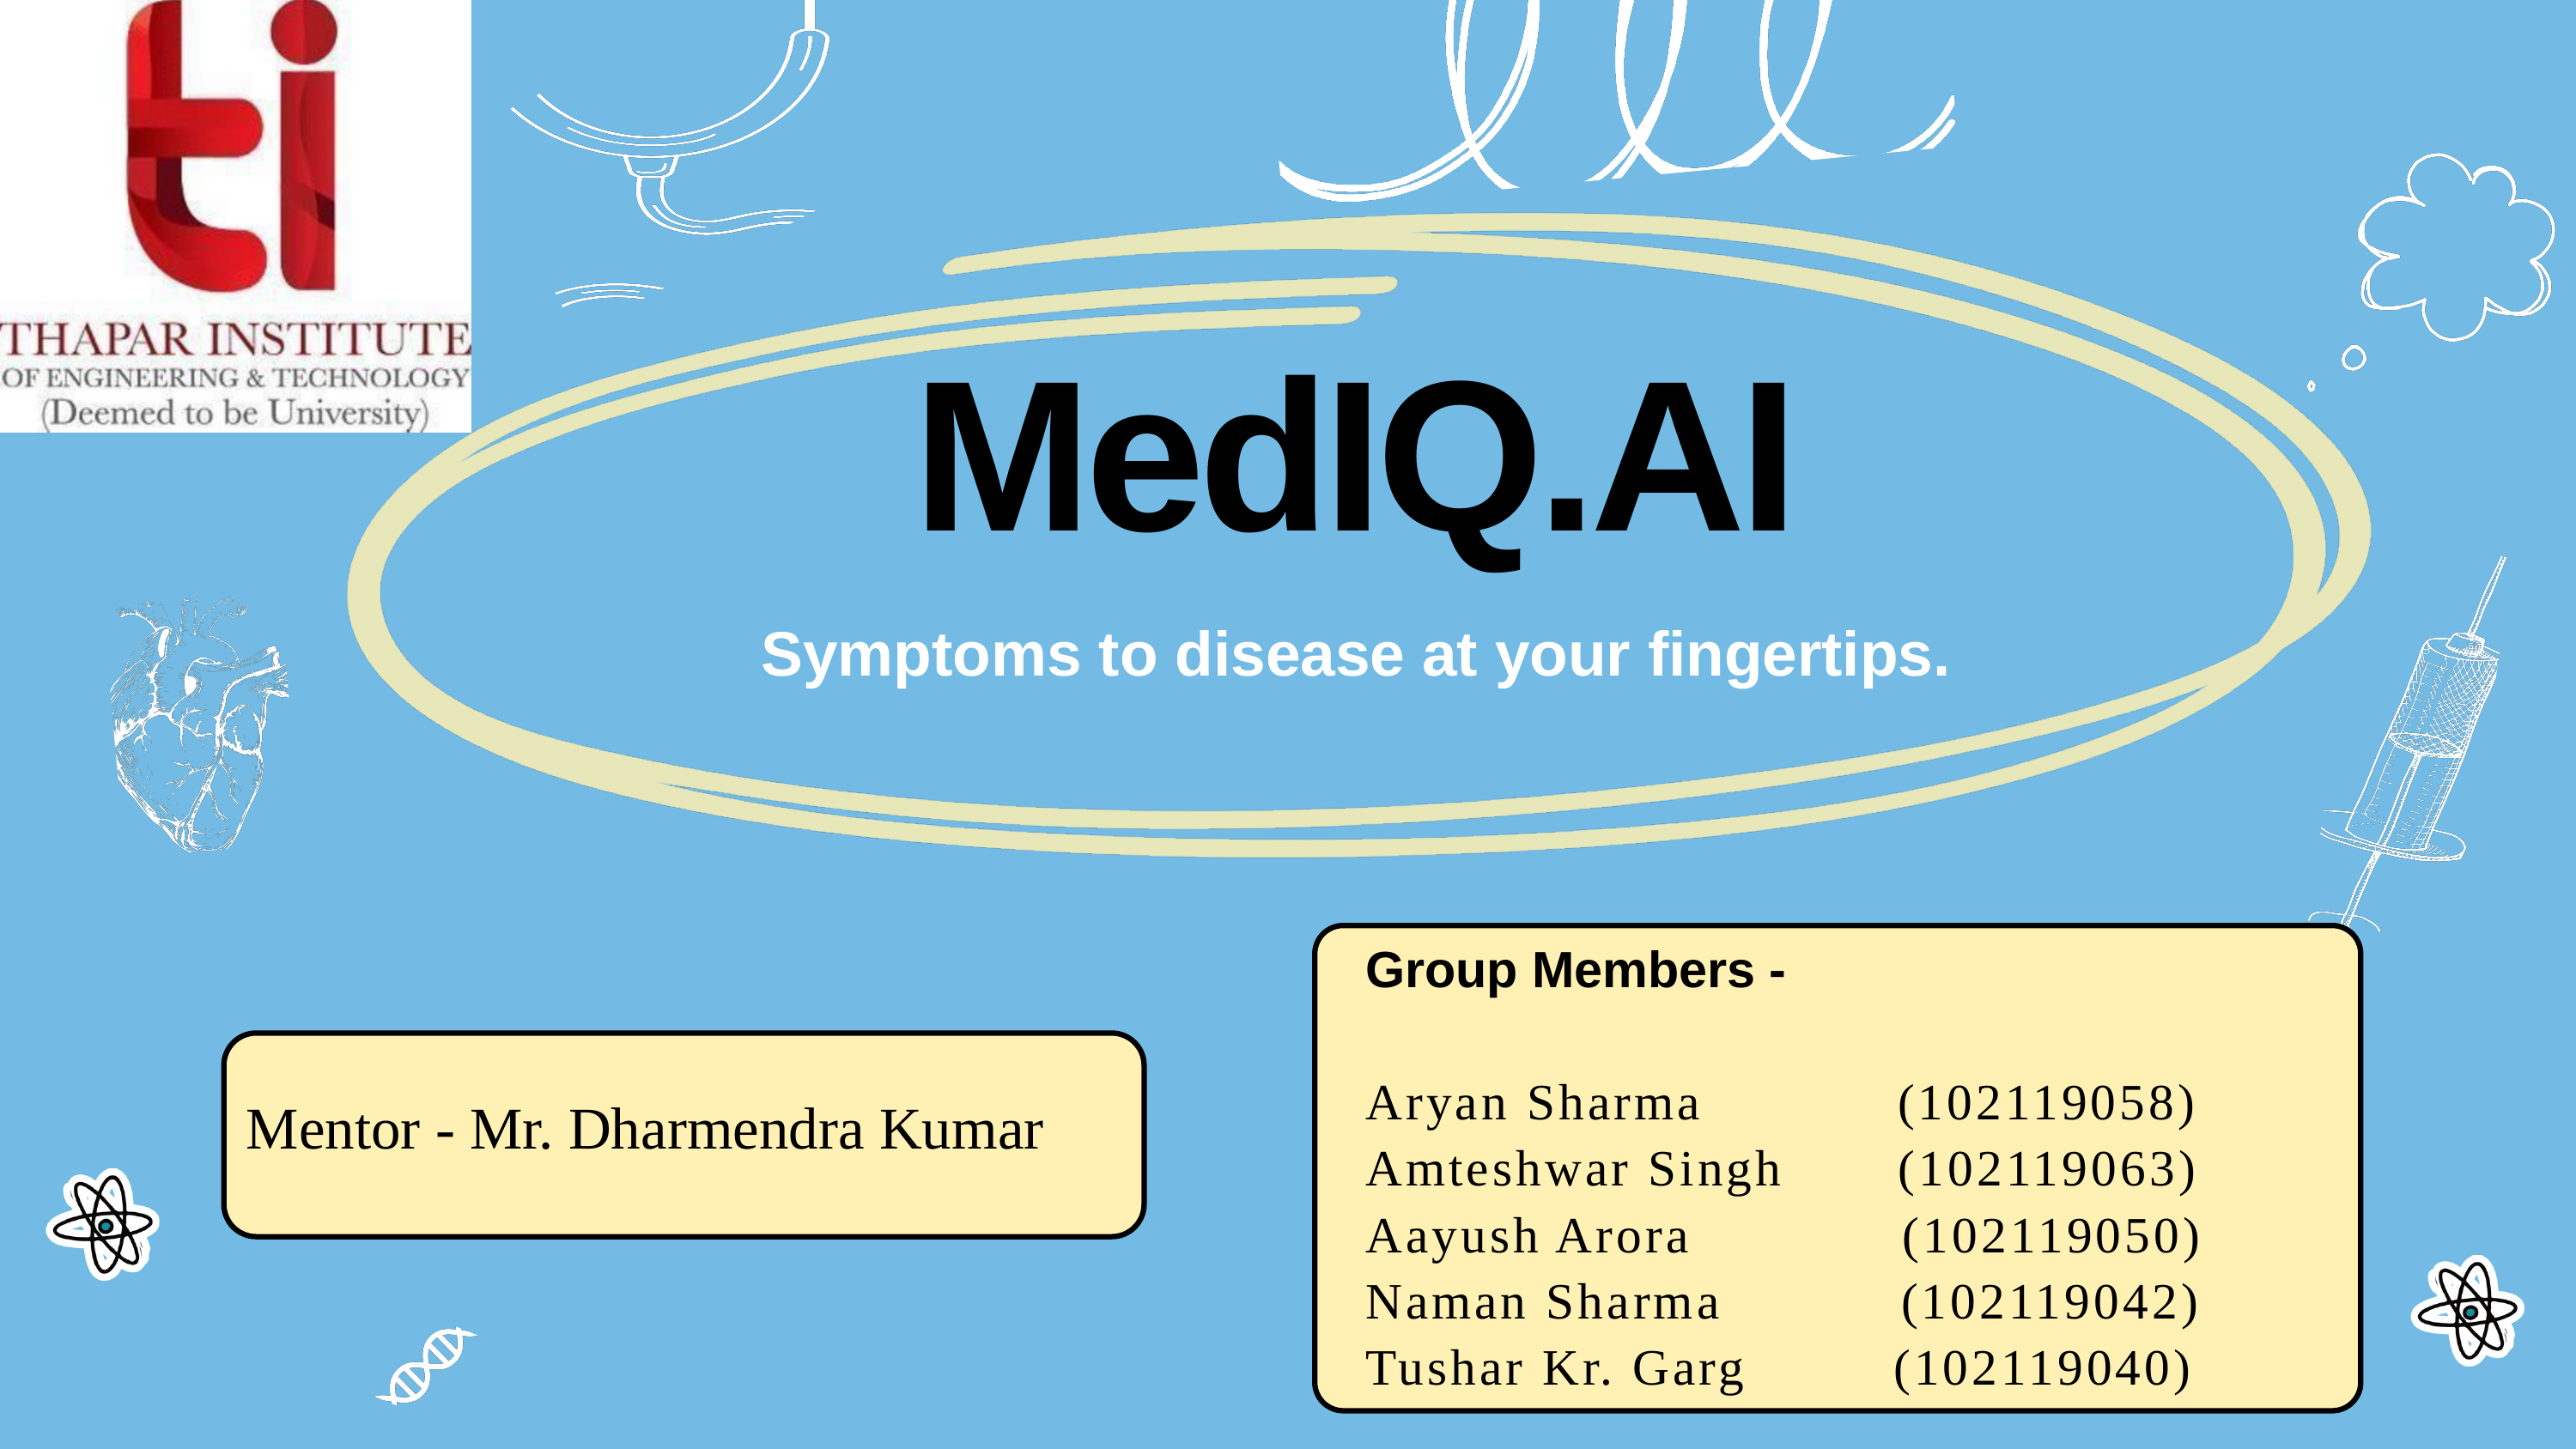

MedIQ.AI

Symptoms to disease at your fingertips.

Group Members -

Aryan Sharma            (102119058)
Amteshwar Singh       (102119063)
Aayush Arora             (102119050)
Naman Sharma           (102119042)
Tushar Kr. Garg         (102119040)

Mentor - Mr. Dharmendra Kumar